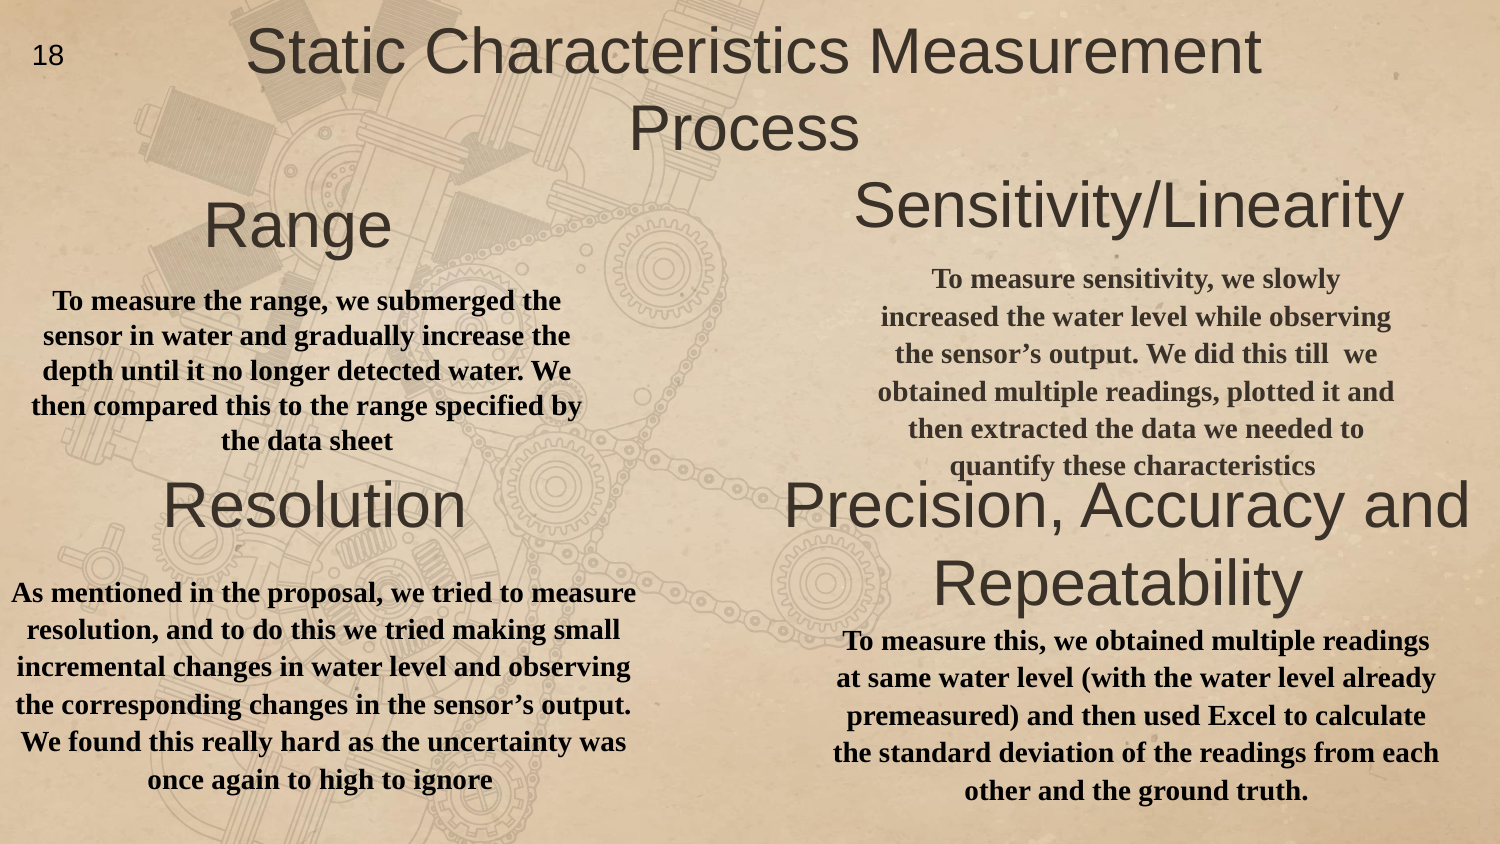

18
Static Characteristics Measurement Process

Sensitivity/Linearity
Range
To measure the range, we submerged the sensor in water and gradually increase the depth until it no longer detected water. We then compared this to the range specified by the data sheet

To measure sensitivity, we slowly increased the water level while observing the sensor’s output. We did this till  we obtained multiple readings, plotted it and then extracted the data we needed to quantify these characteristics
Resolution
Precision, Accuracy and Repeatability
As mentioned in the proposal, we tried to measure resolution, and to do this we tried making small incremental changes in water level and observing the corresponding changes in the sensor’s output. We found this really hard as the uncertainty was once again to high to ignore
To measure this, we obtained multiple readings at same water level (with the water level already premeasured) and then used Excel to calculate the standard deviation of the readings from each other and the ground truth.